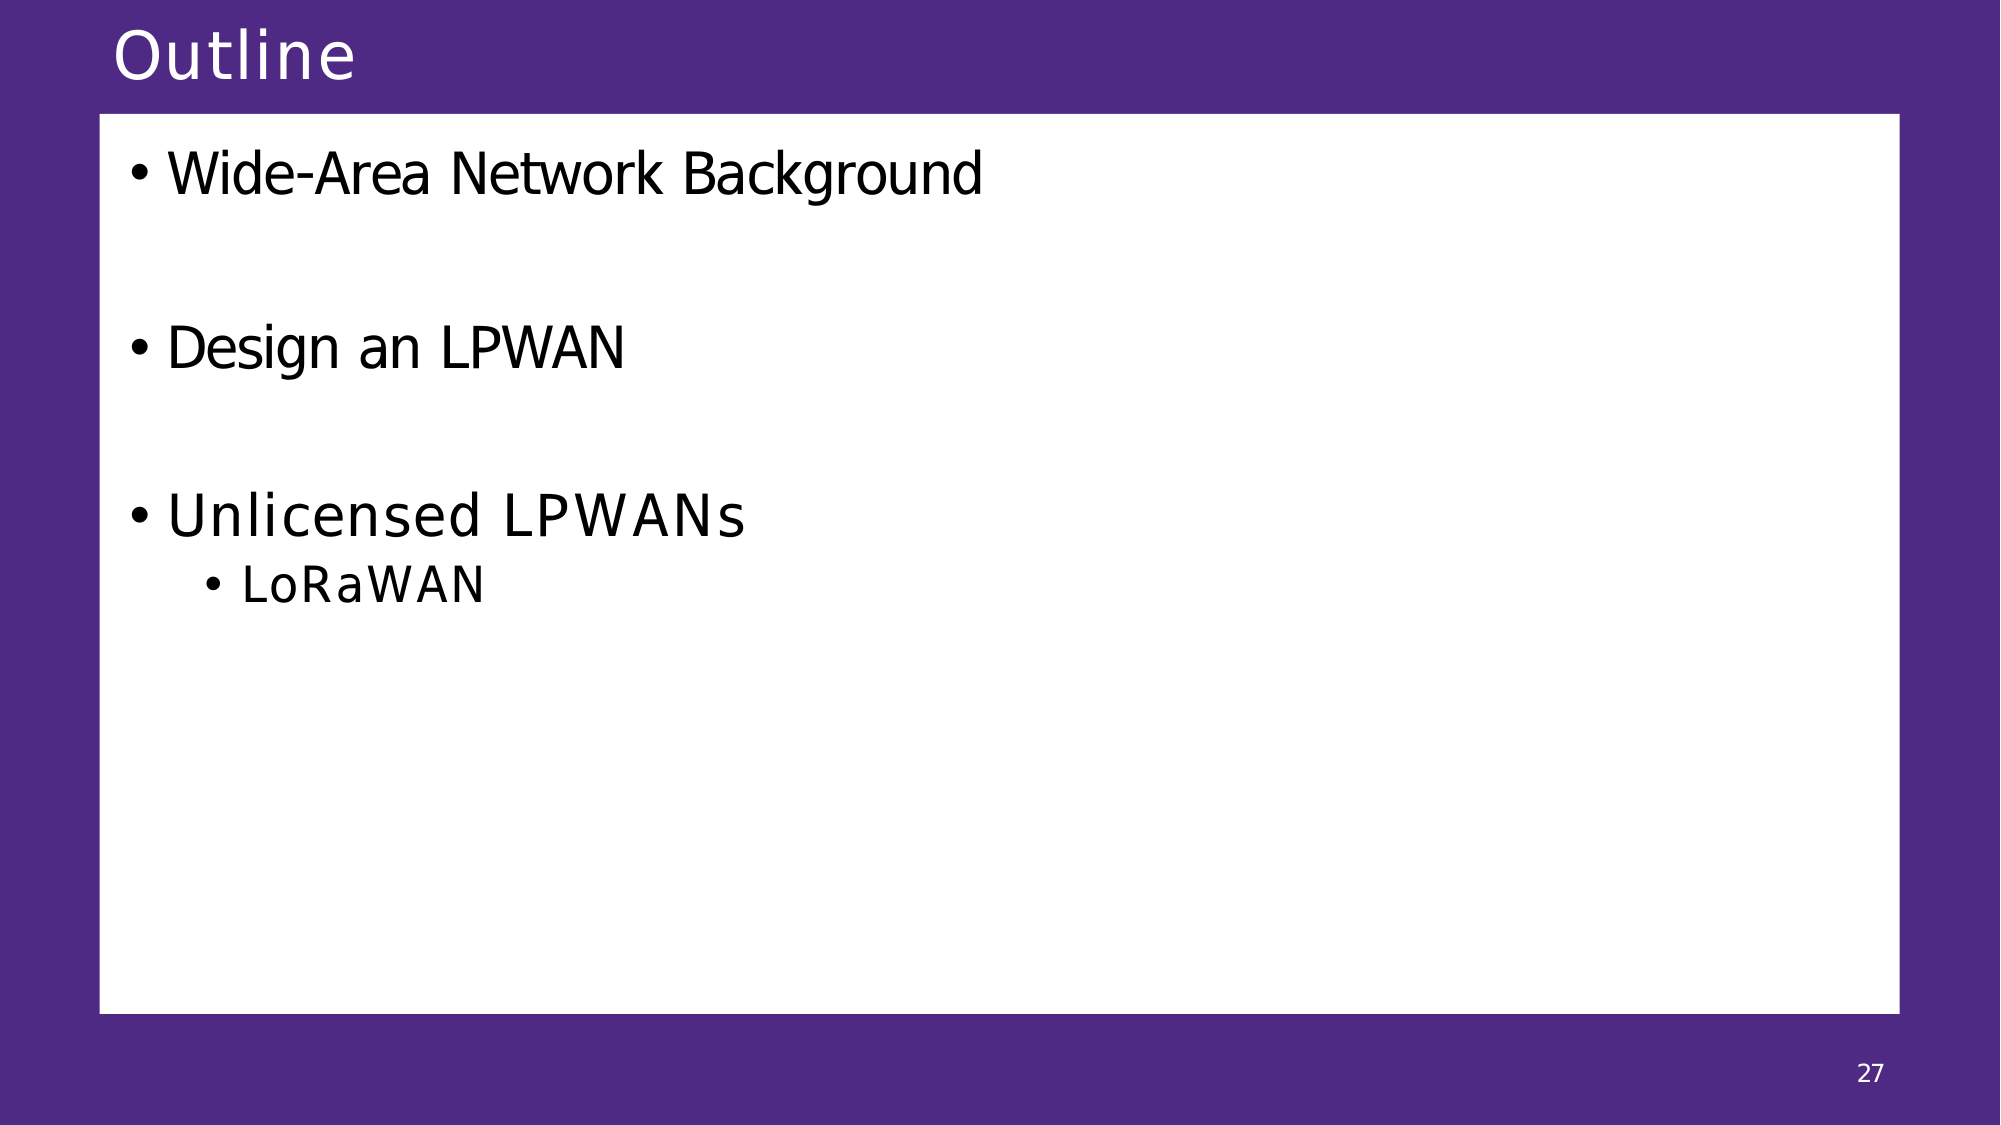

# Outline
Wide-Area Network Background
Design an LPWAN
Unlicensed LPWANs
LoRaWAN
27